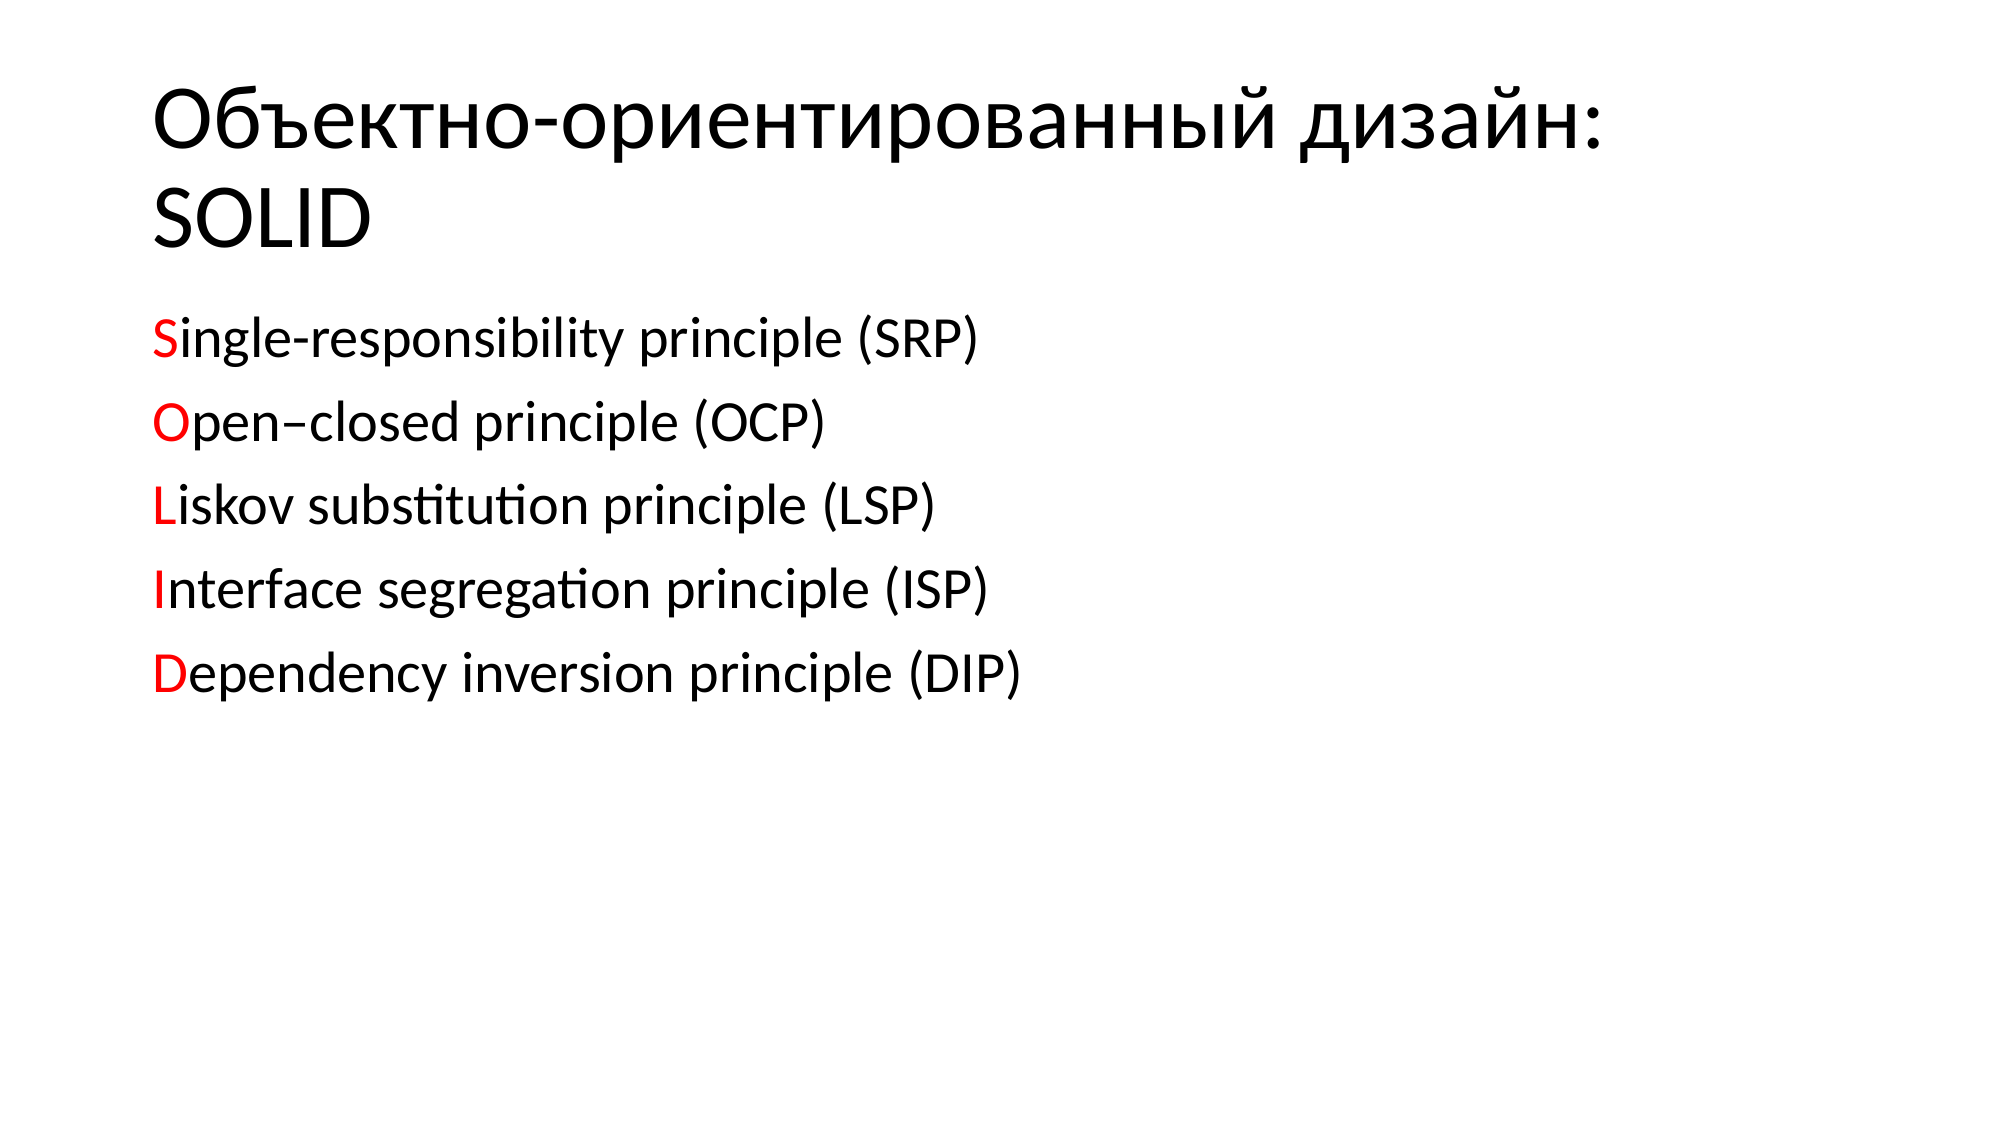

# Объектно-ориентированный дизайн: SOLID
Single-responsibility principle (SRP)
Open–closed principle (OCP)
Liskov substitution principle (LSP)
Interface segregation principle (ISP)
Dependency inversion principle (DIP)